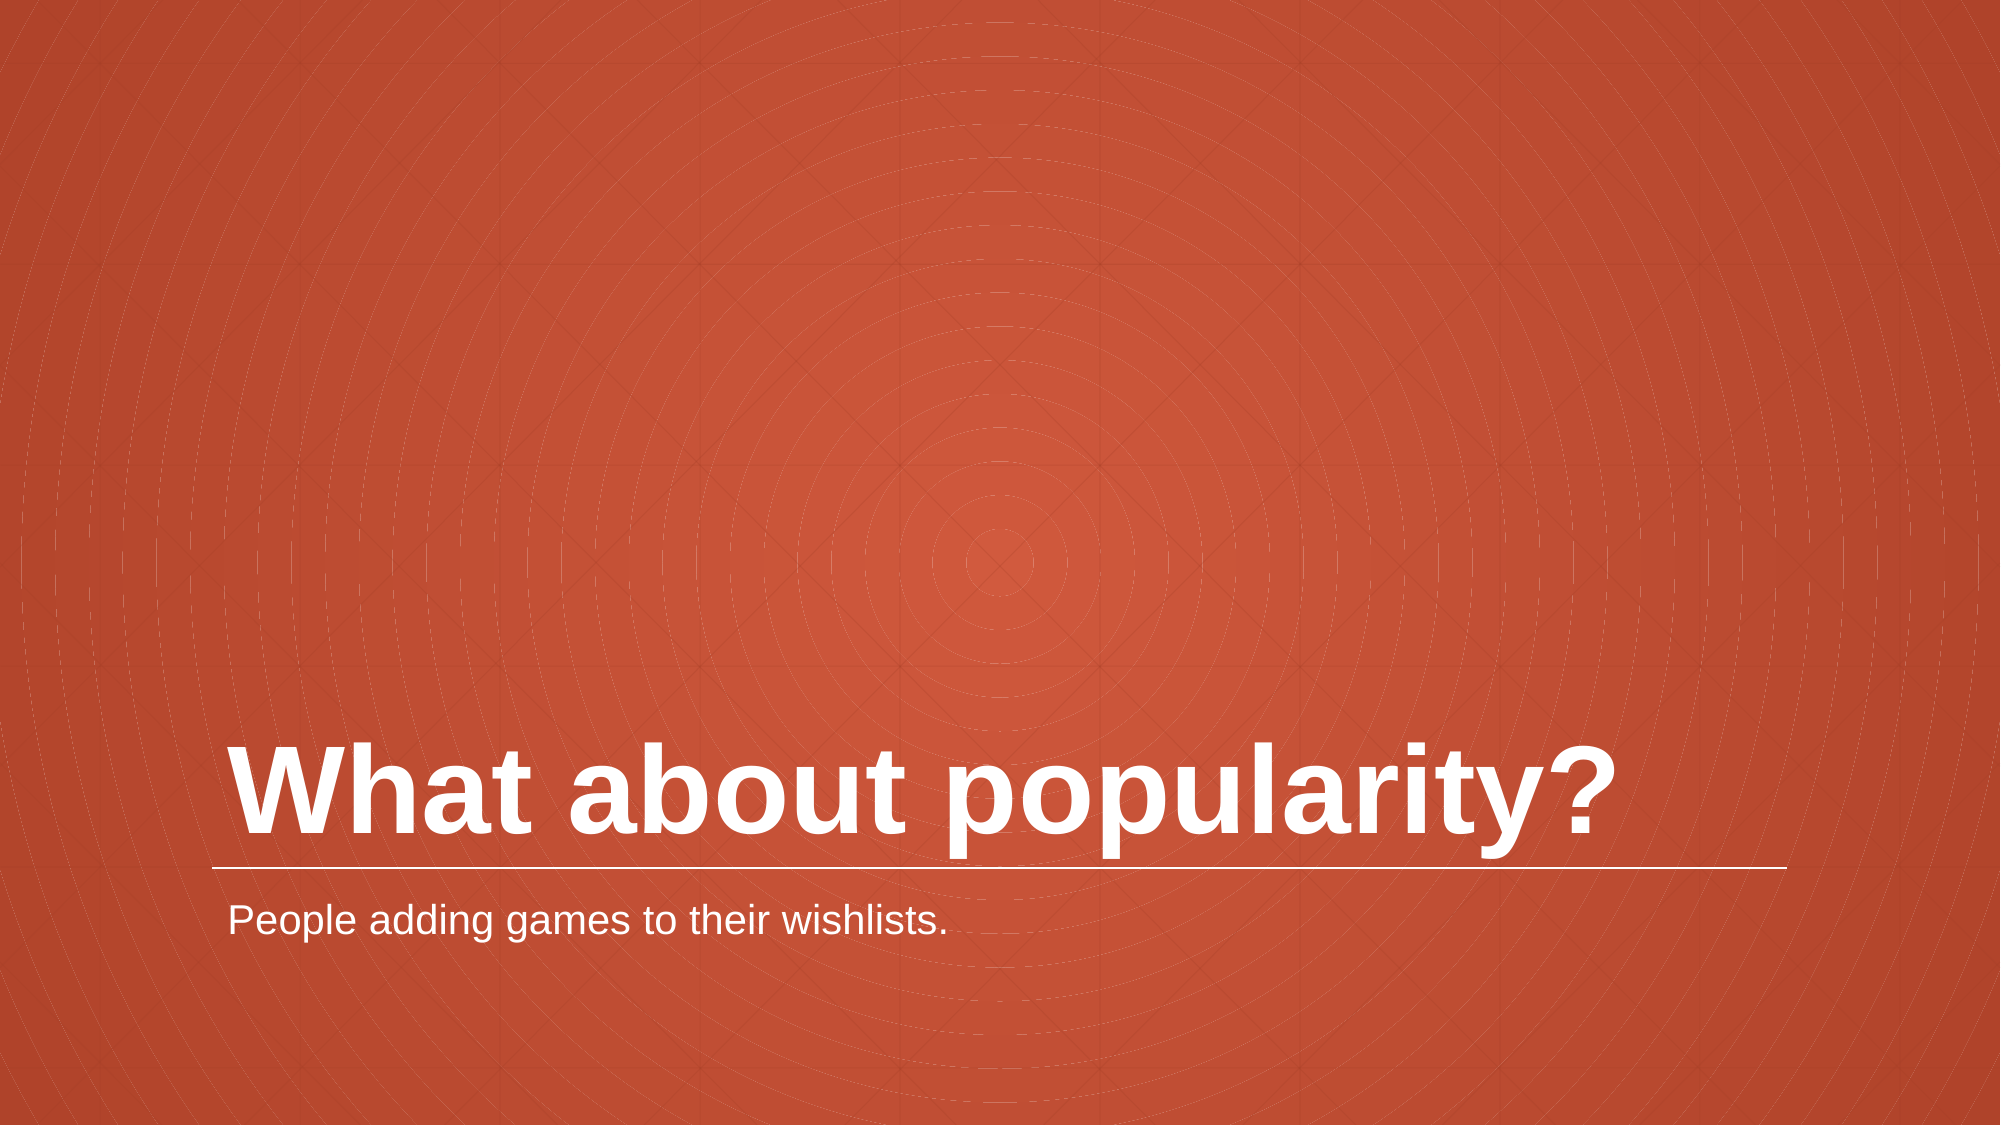

# What about popularity?
People adding games to their wishlists.